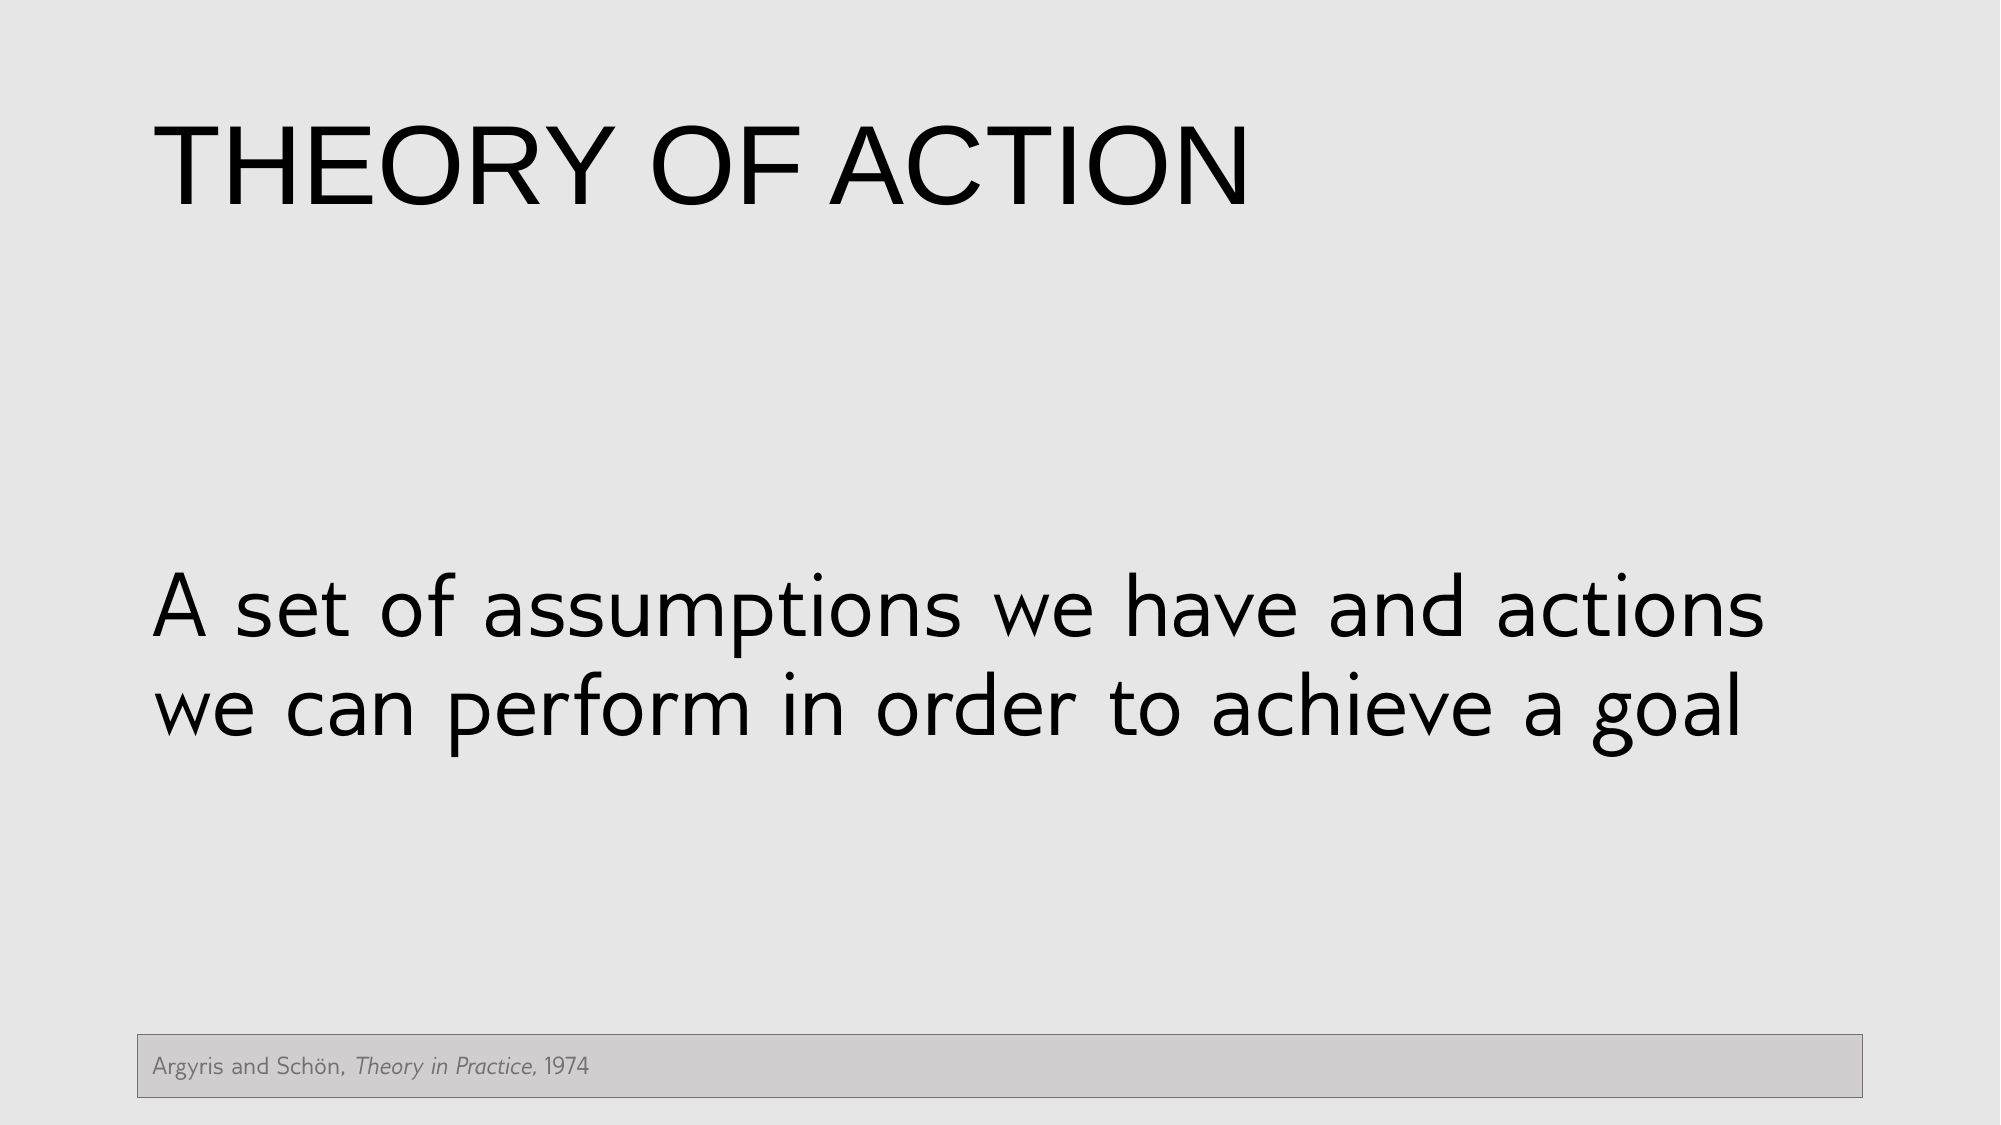

# Theory of Action

A set of assumptions we have and actions we can perform in order to achieve a goal

Argyris and Schön, Theory in Practice, 1974